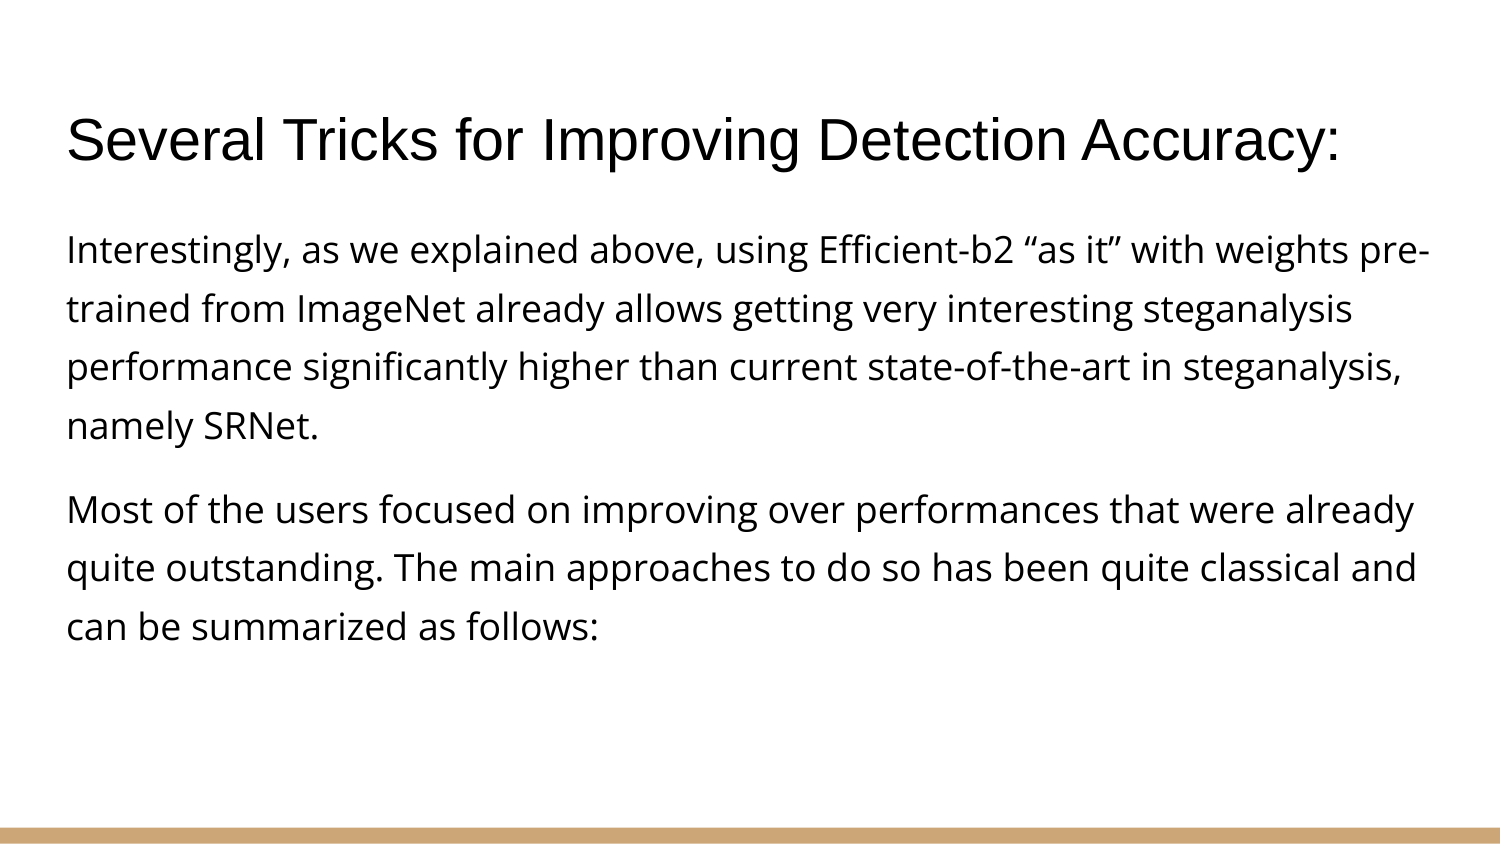

# Several Tricks for Improving Detection Accuracy:
Interestingly, as we explained above, using Efficient-b2 “as it” with weights pre-trained from ImageNet already allows getting very interesting steganalysis performance significantly higher than current state-of-the-art in steganalysis, namely SRNet.
Most of the users focused on improving over performances that were already quite outstanding. The main approaches to do so has been quite classical and can be summarized as follows: